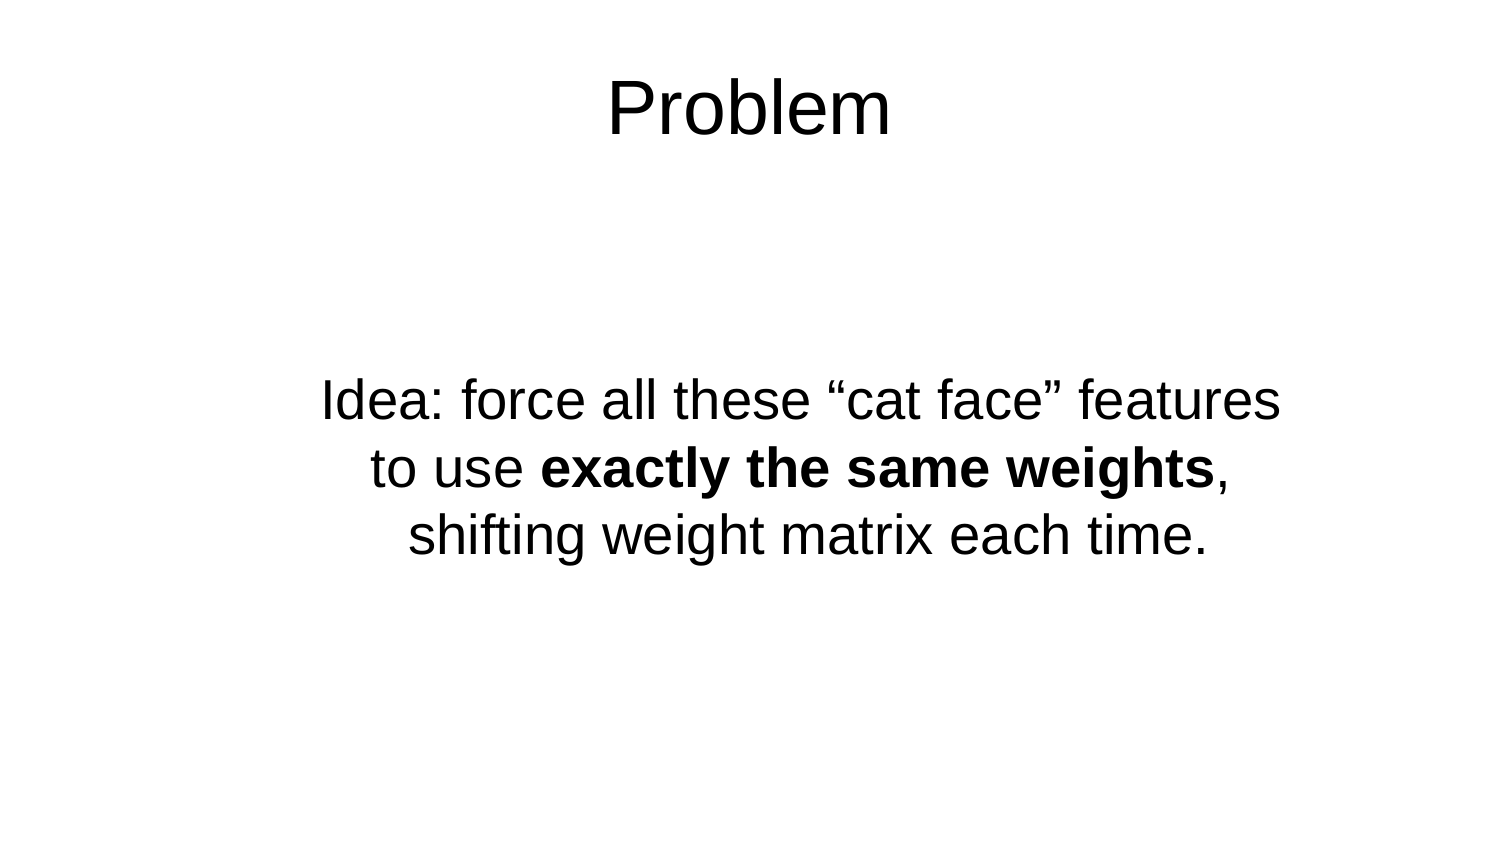

Problem

Idea: force all these “cat face” features
to use exactly the same weights,
shifting weight matrix each time.